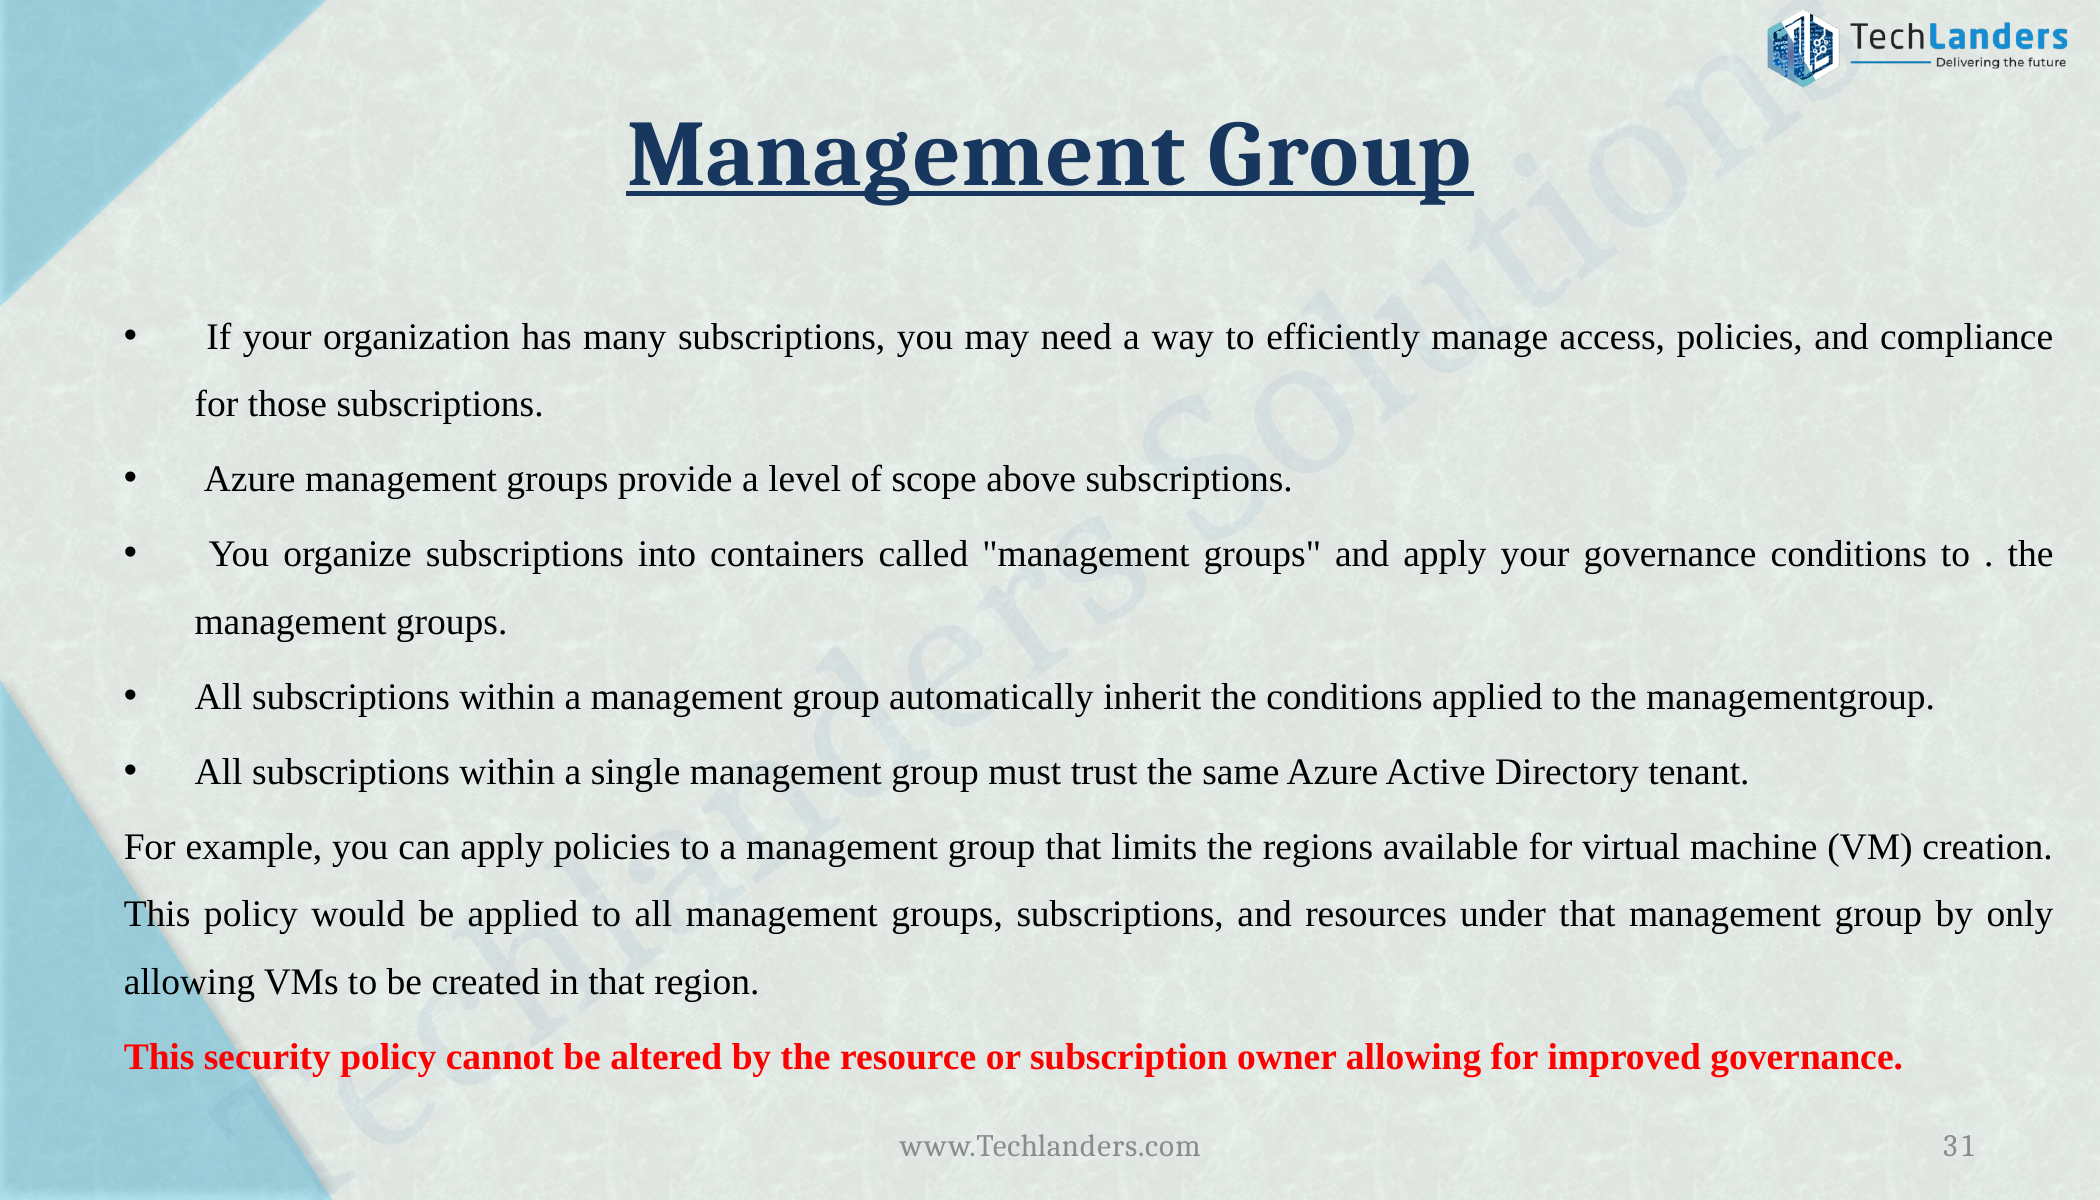

# Management Group
 If your organization has many subscriptions, you may need a way to efficiently manage access, policies, and compliance for those subscriptions.
 Azure management groups provide a level of scope above subscriptions.
 You organize subscriptions into containers called "management groups" and apply your governance conditions to . the management groups.
All subscriptions within a management group automatically inherit the conditions applied to the managementgroup.
All subscriptions within a single management group must trust the same Azure Active Directory tenant.
For example, you can apply policies to a management group that limits the regions available for virtual machine (VM) creation. This policy would be applied to all management groups, subscriptions, and resources under that management group by only allowing VMs to be created in that region.
This security policy cannot be altered by the resource or subscription owner allowing for improved governance.
www.Techlanders.com
31